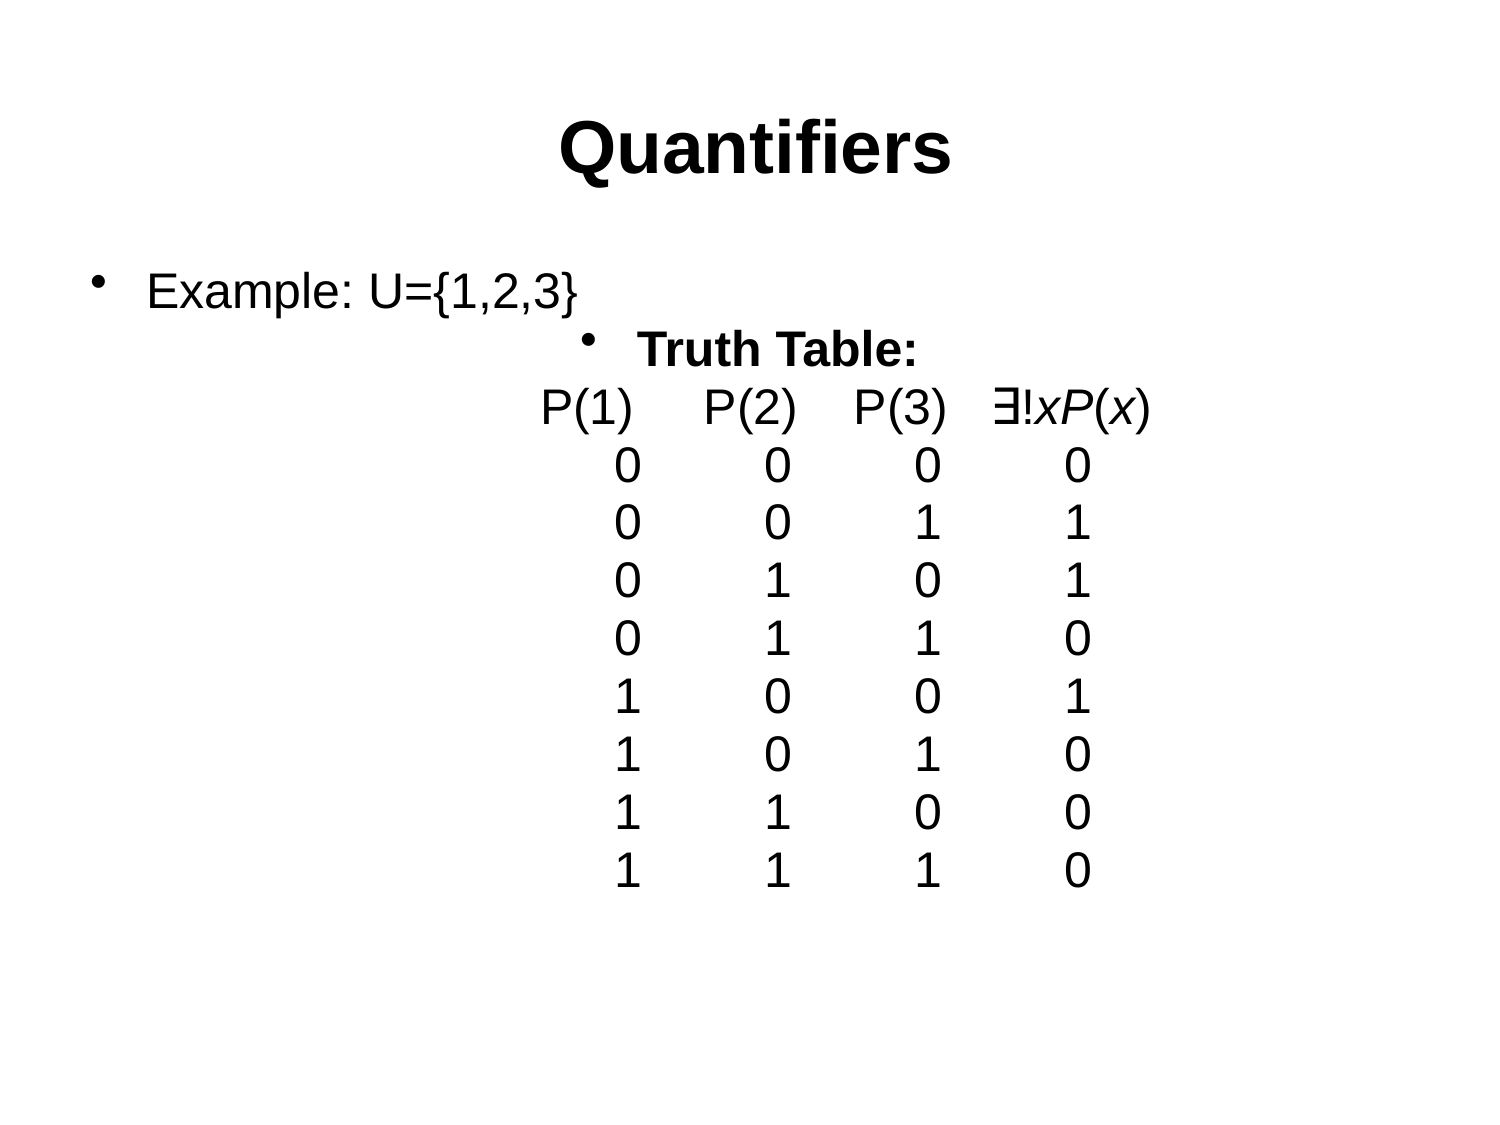

# Quantifiers
Example: U={1,2,3}
Truth Table:
		P(1)	 P(2)	 P(3) 	∃!xP(x)
		0	0	0	0
		0	0	1	1
		0	1	0	1
		0	1	1	0
		1	0	0	1
		1	0	1	0
		1	1	0	0
		1	1	1	0

P. 1